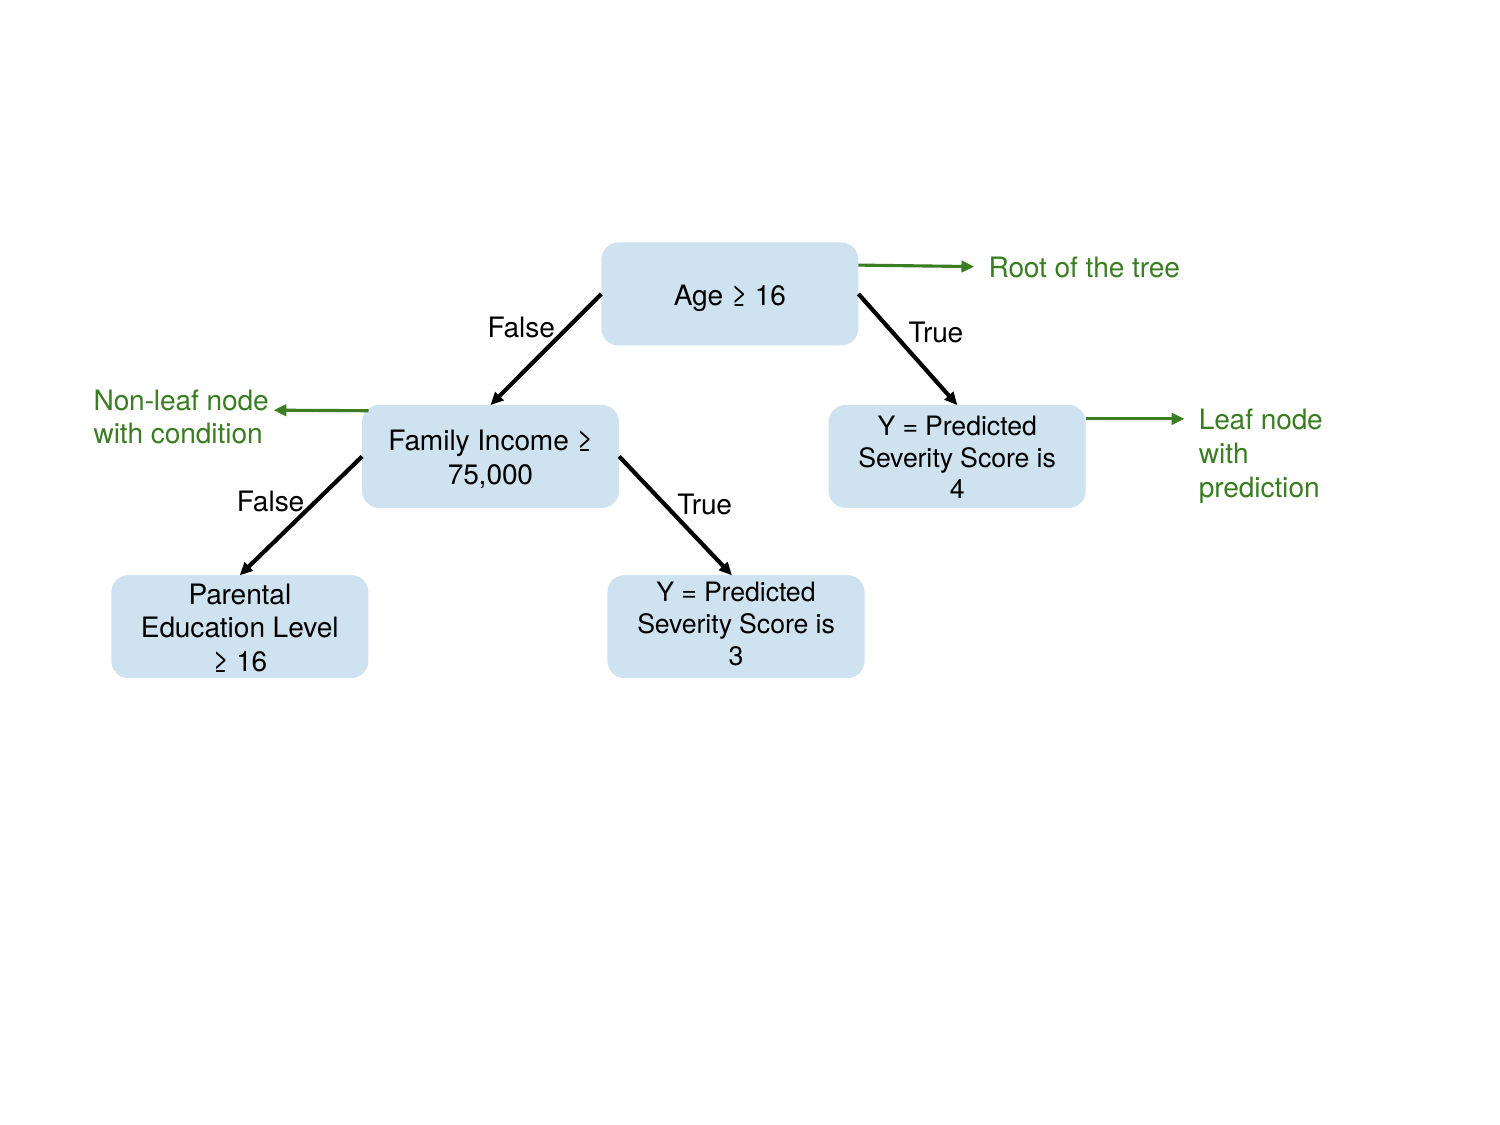

Age ≥ 16
Root of the tree
False
True
Non-leaf node with condition
Leaf node with prediction
Family Income ≥ 75,000
Y = Predicted Severity Score is 4
False
True
Parental Education Level ≥ 16
Y = Predicted Severity Score is 3